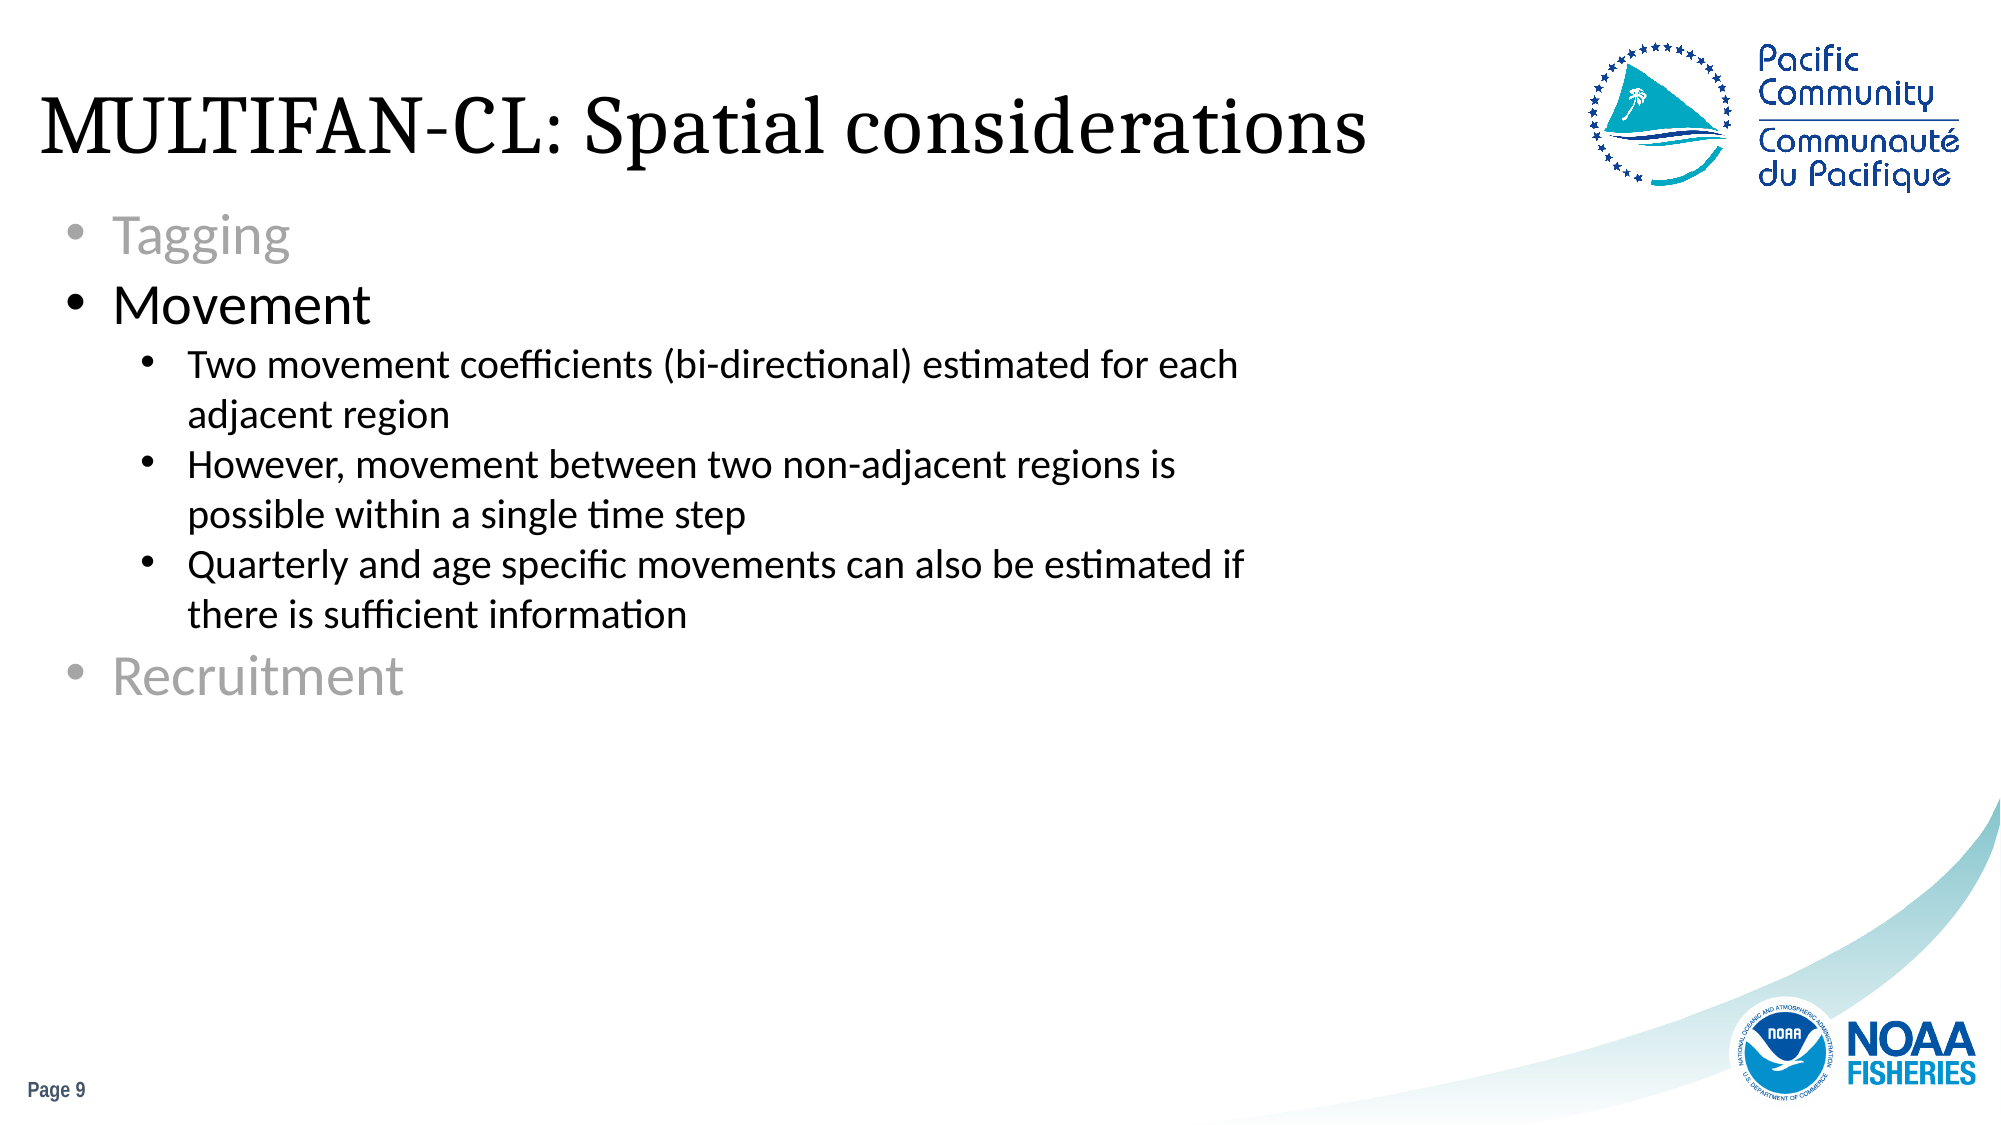

MULTIFAN-CL: Spatial considerations
Tagging
Movement
Two movement coefficients (bi-directional) estimated for each adjacent region
However, movement between two non-adjacent regions is possible within a single time step
Quarterly and age specific movements can also be estimated if there is sufficient information
Recruitment